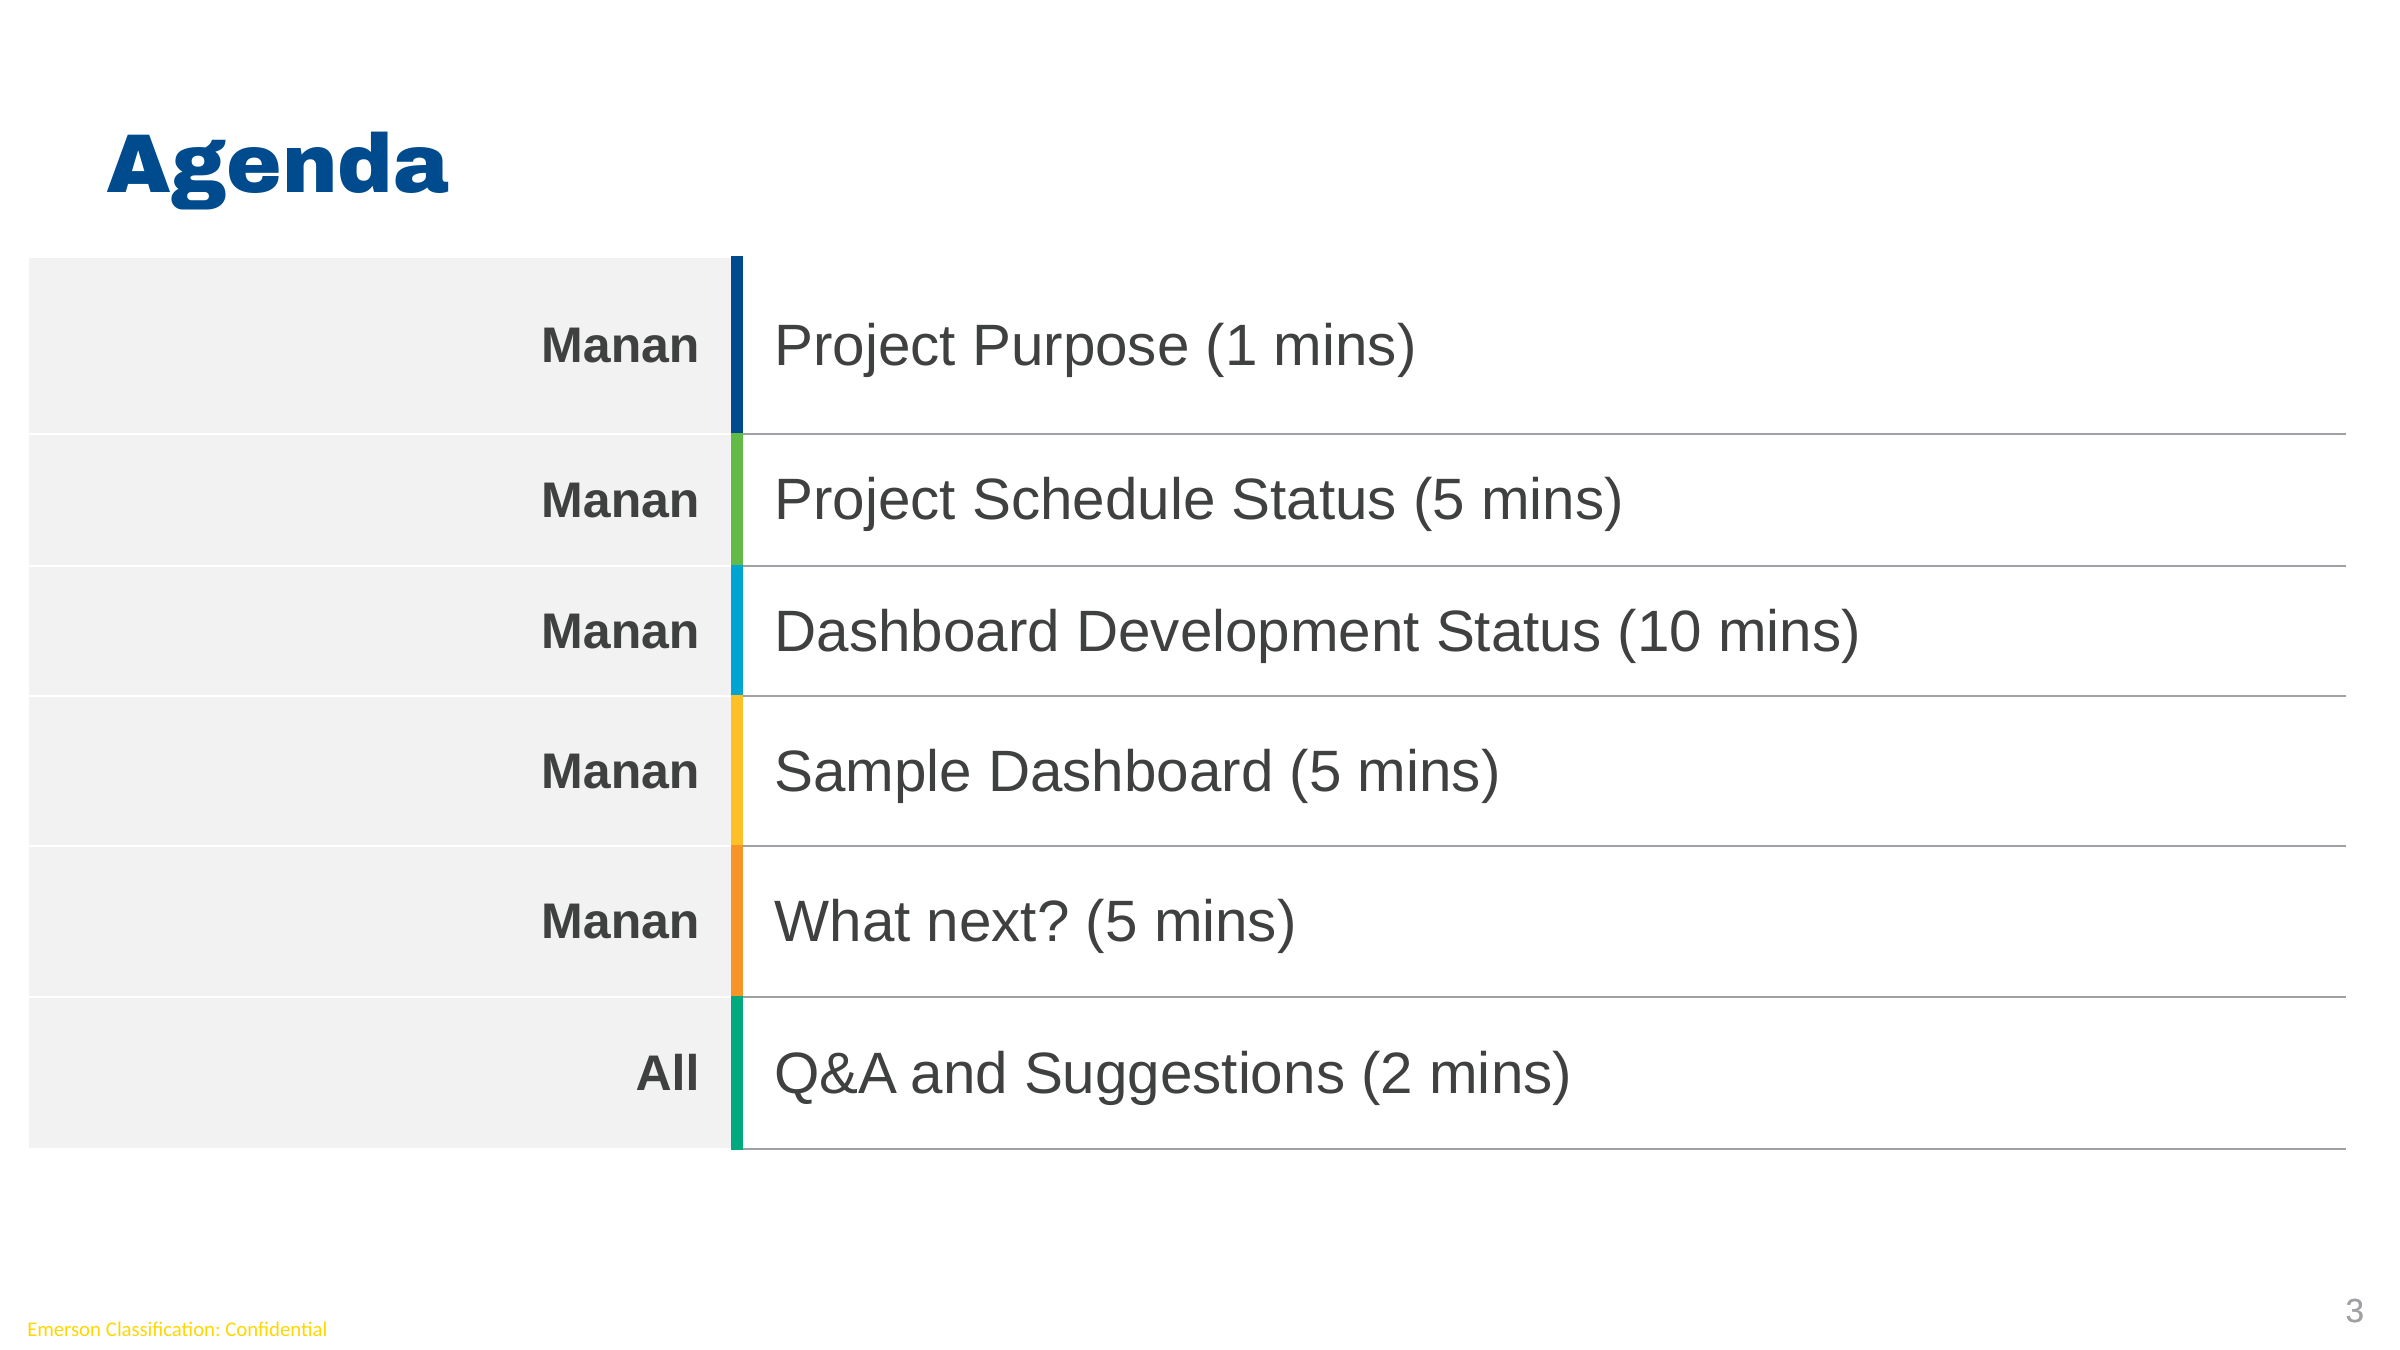

# Agenda
| Manan | Project Purpose (1 mins) |
| --- | --- |
| Manan | Project Schedule Status (5 mins) |
| Manan | Dashboard Development Status (10 mins) |
| Manan | Sample Dashboard (5 mins) |
| Manan | What next? (5 mins) |
| All | Q&A and Suggestions (2 mins) |